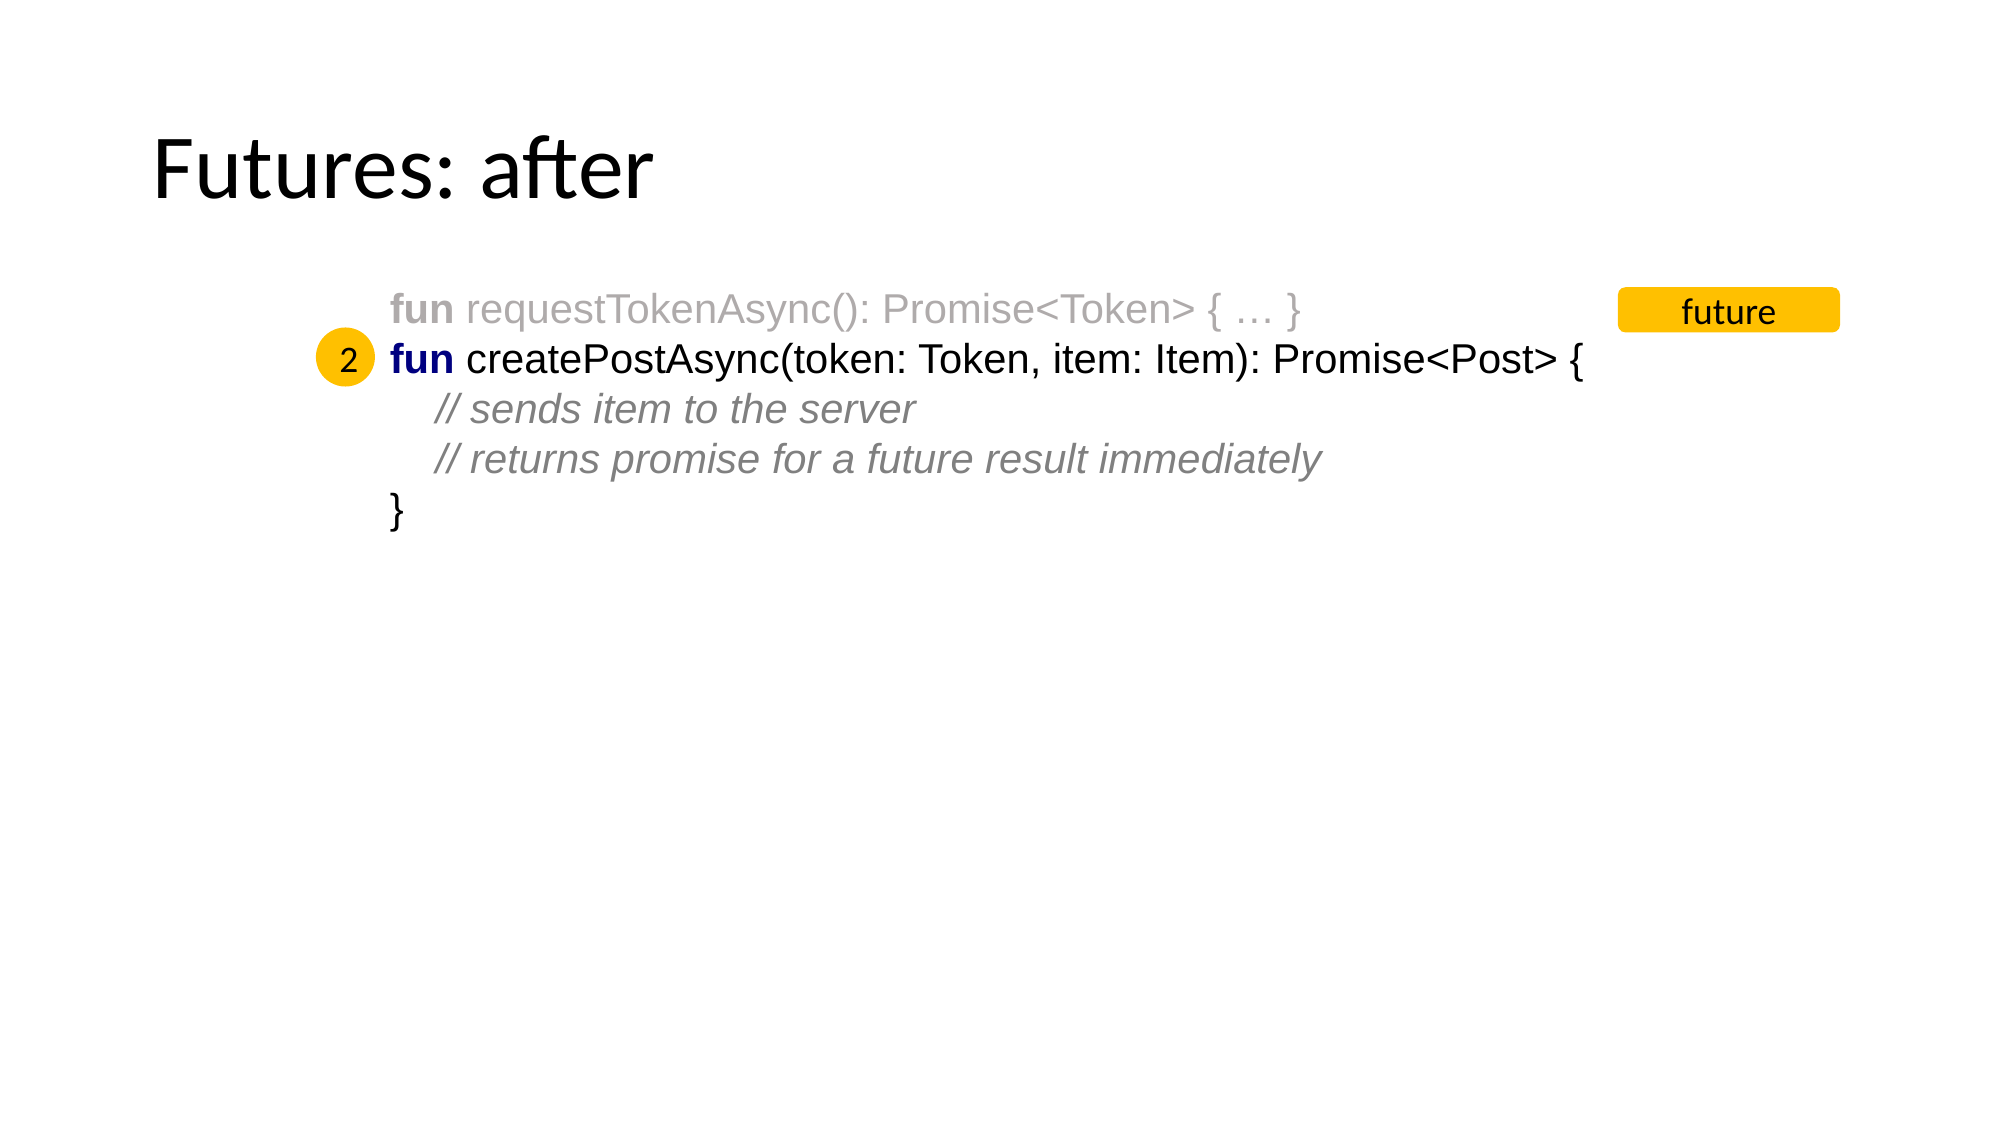

# Futures: after
fun requestTokenAsync(): Promise<Token> { … }
fun createPostAsync(token: Token, item: Item): Promise<Post> {
    // sends item to the server
    // returns promise for a future result immediately
}

future
2